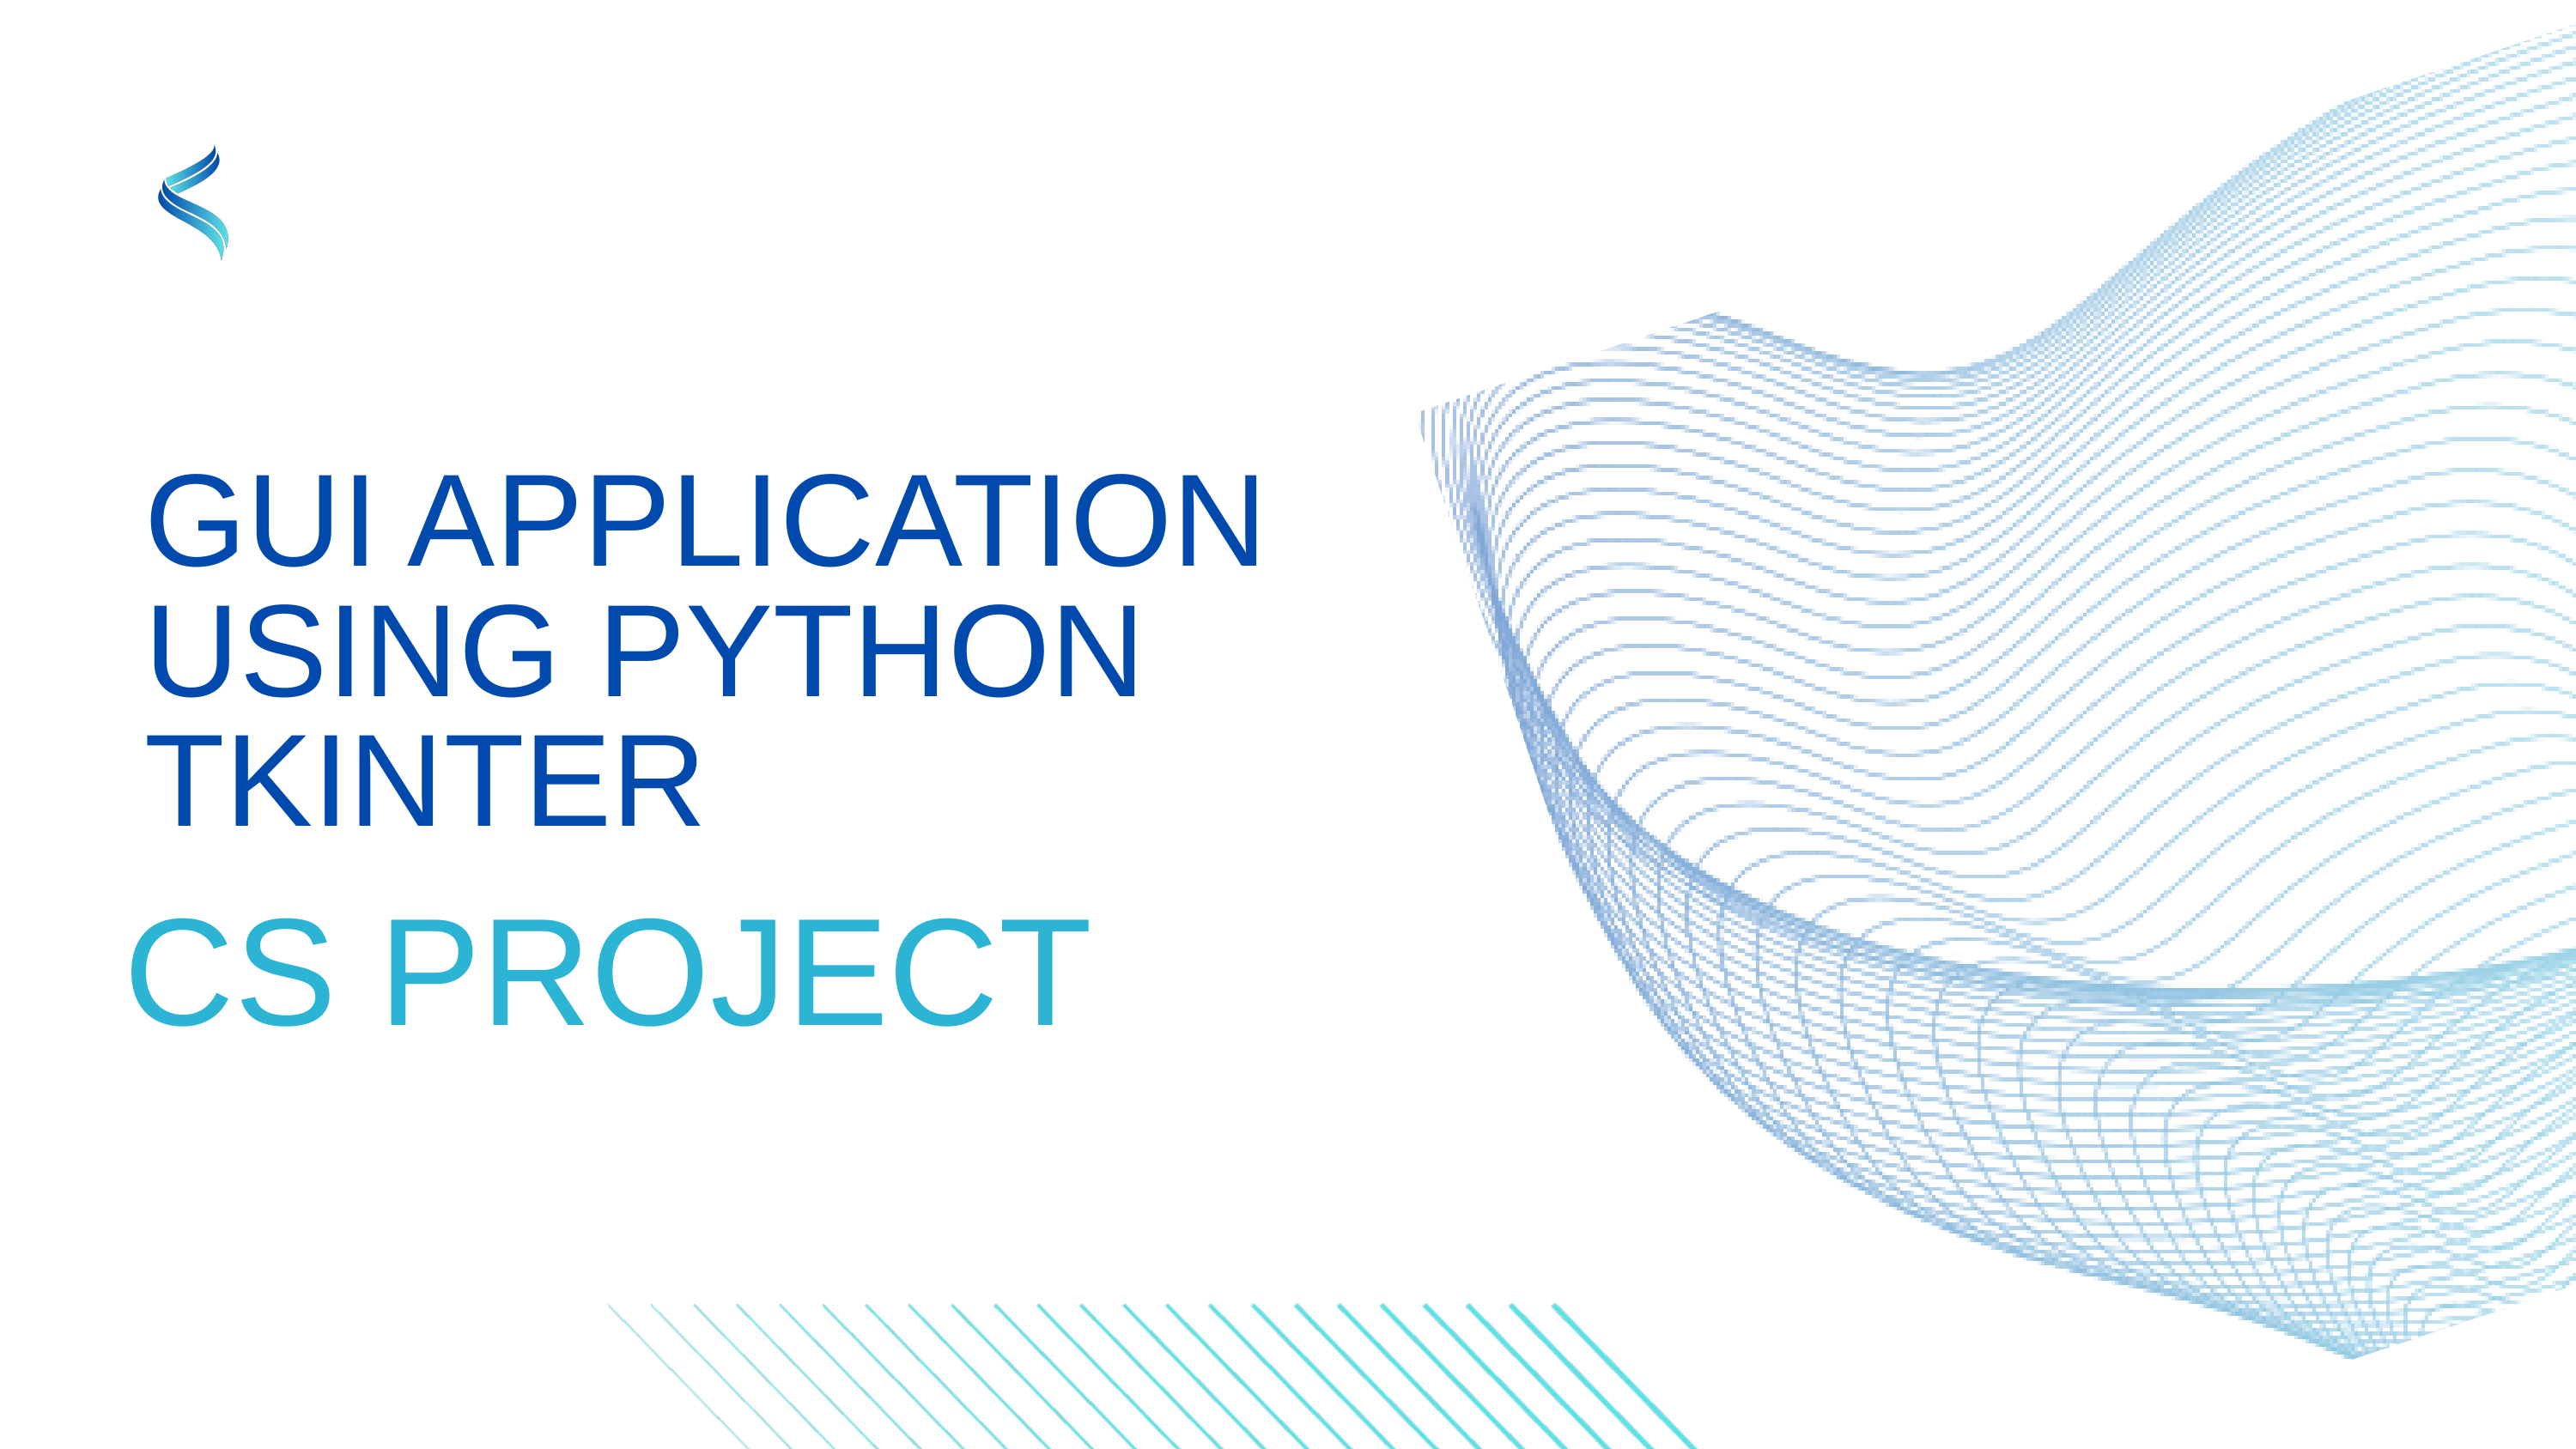

GUI APPLICATION
USING PYTHON TKINTER
CS PROJECT